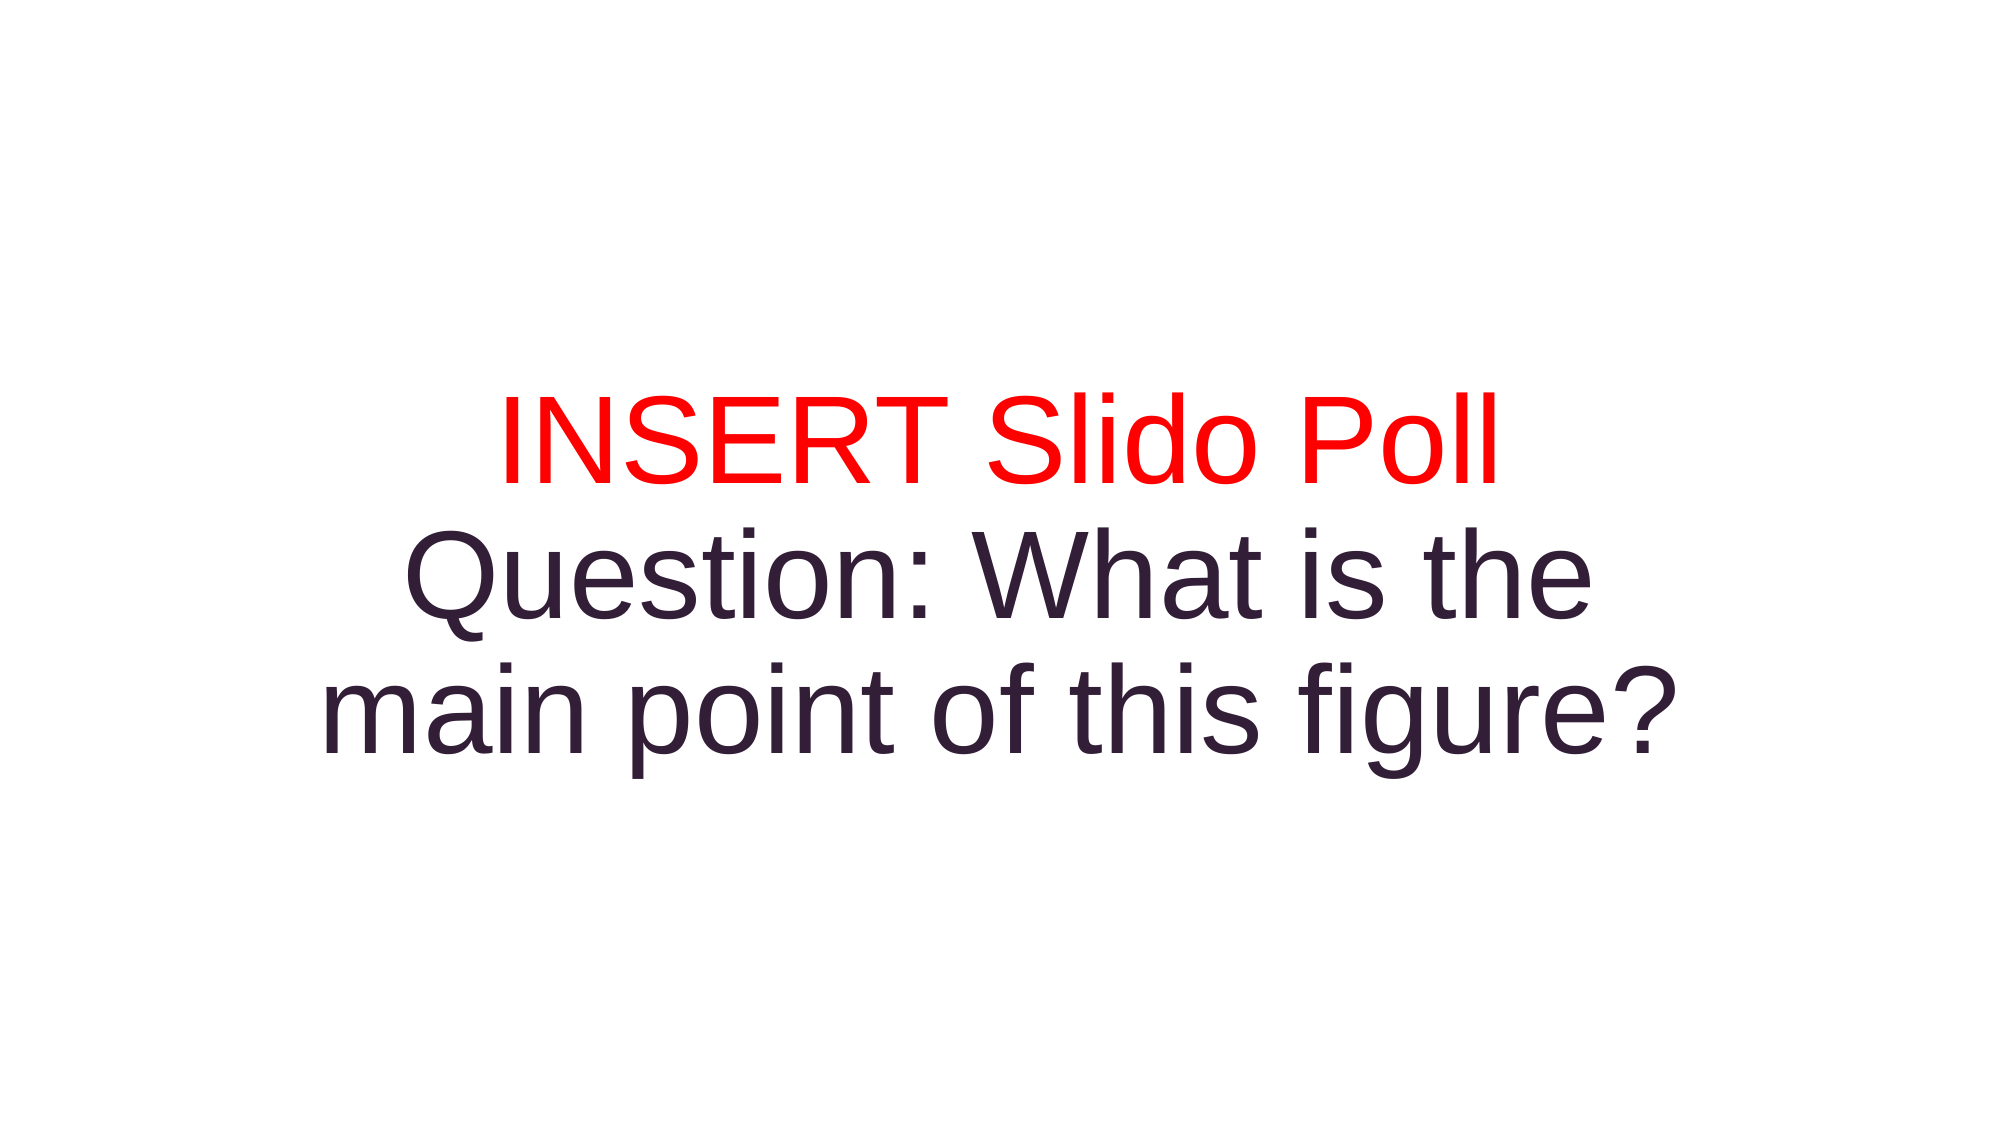

# INSERT Slido Poll Question: What is the main point of this figure?